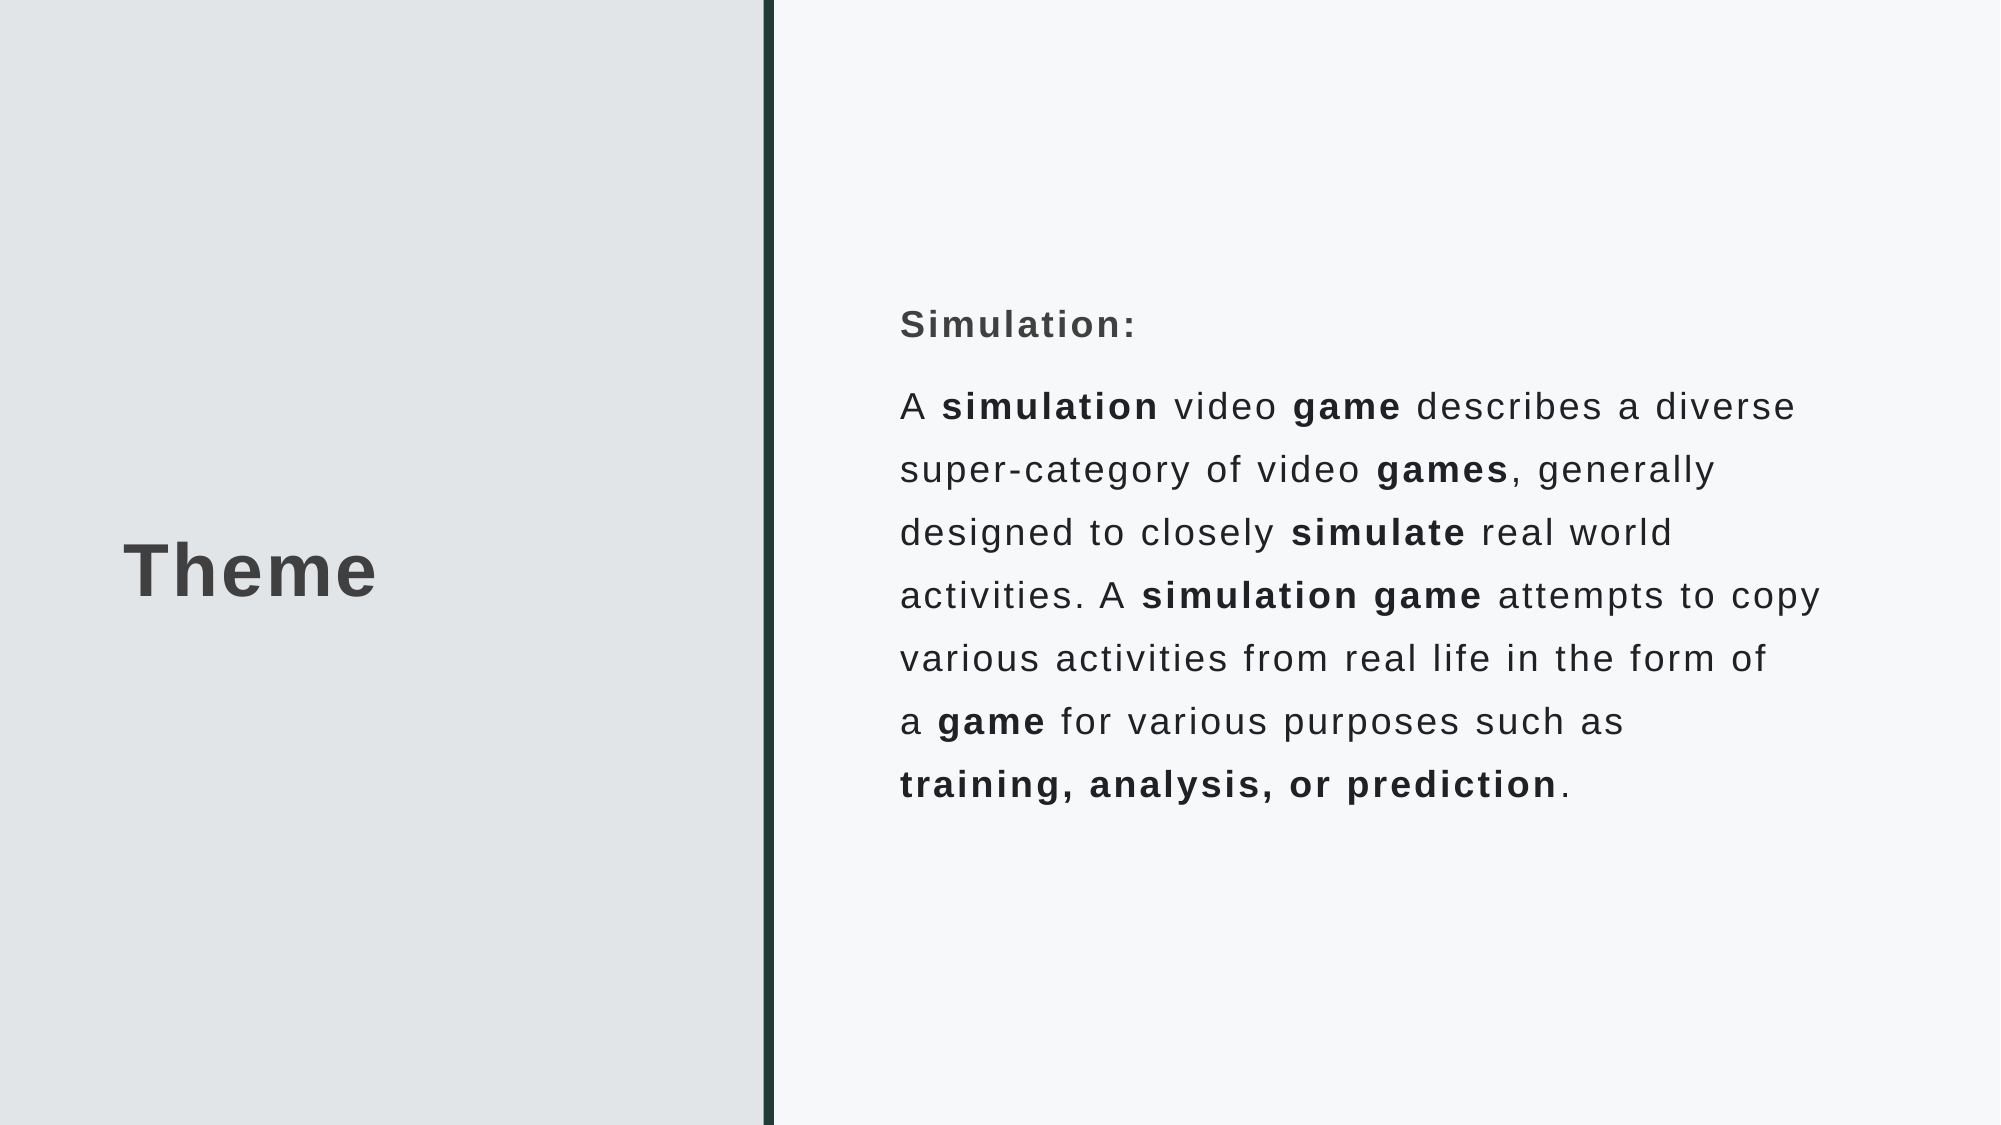

# Theme
Simulation:
A simulation video game describes a diverse super-category of video games, generally designed to closely simulate real world activities. A simulation game attempts to copy various activities from real life in the form of a game for various purposes such as training, analysis, or prediction.